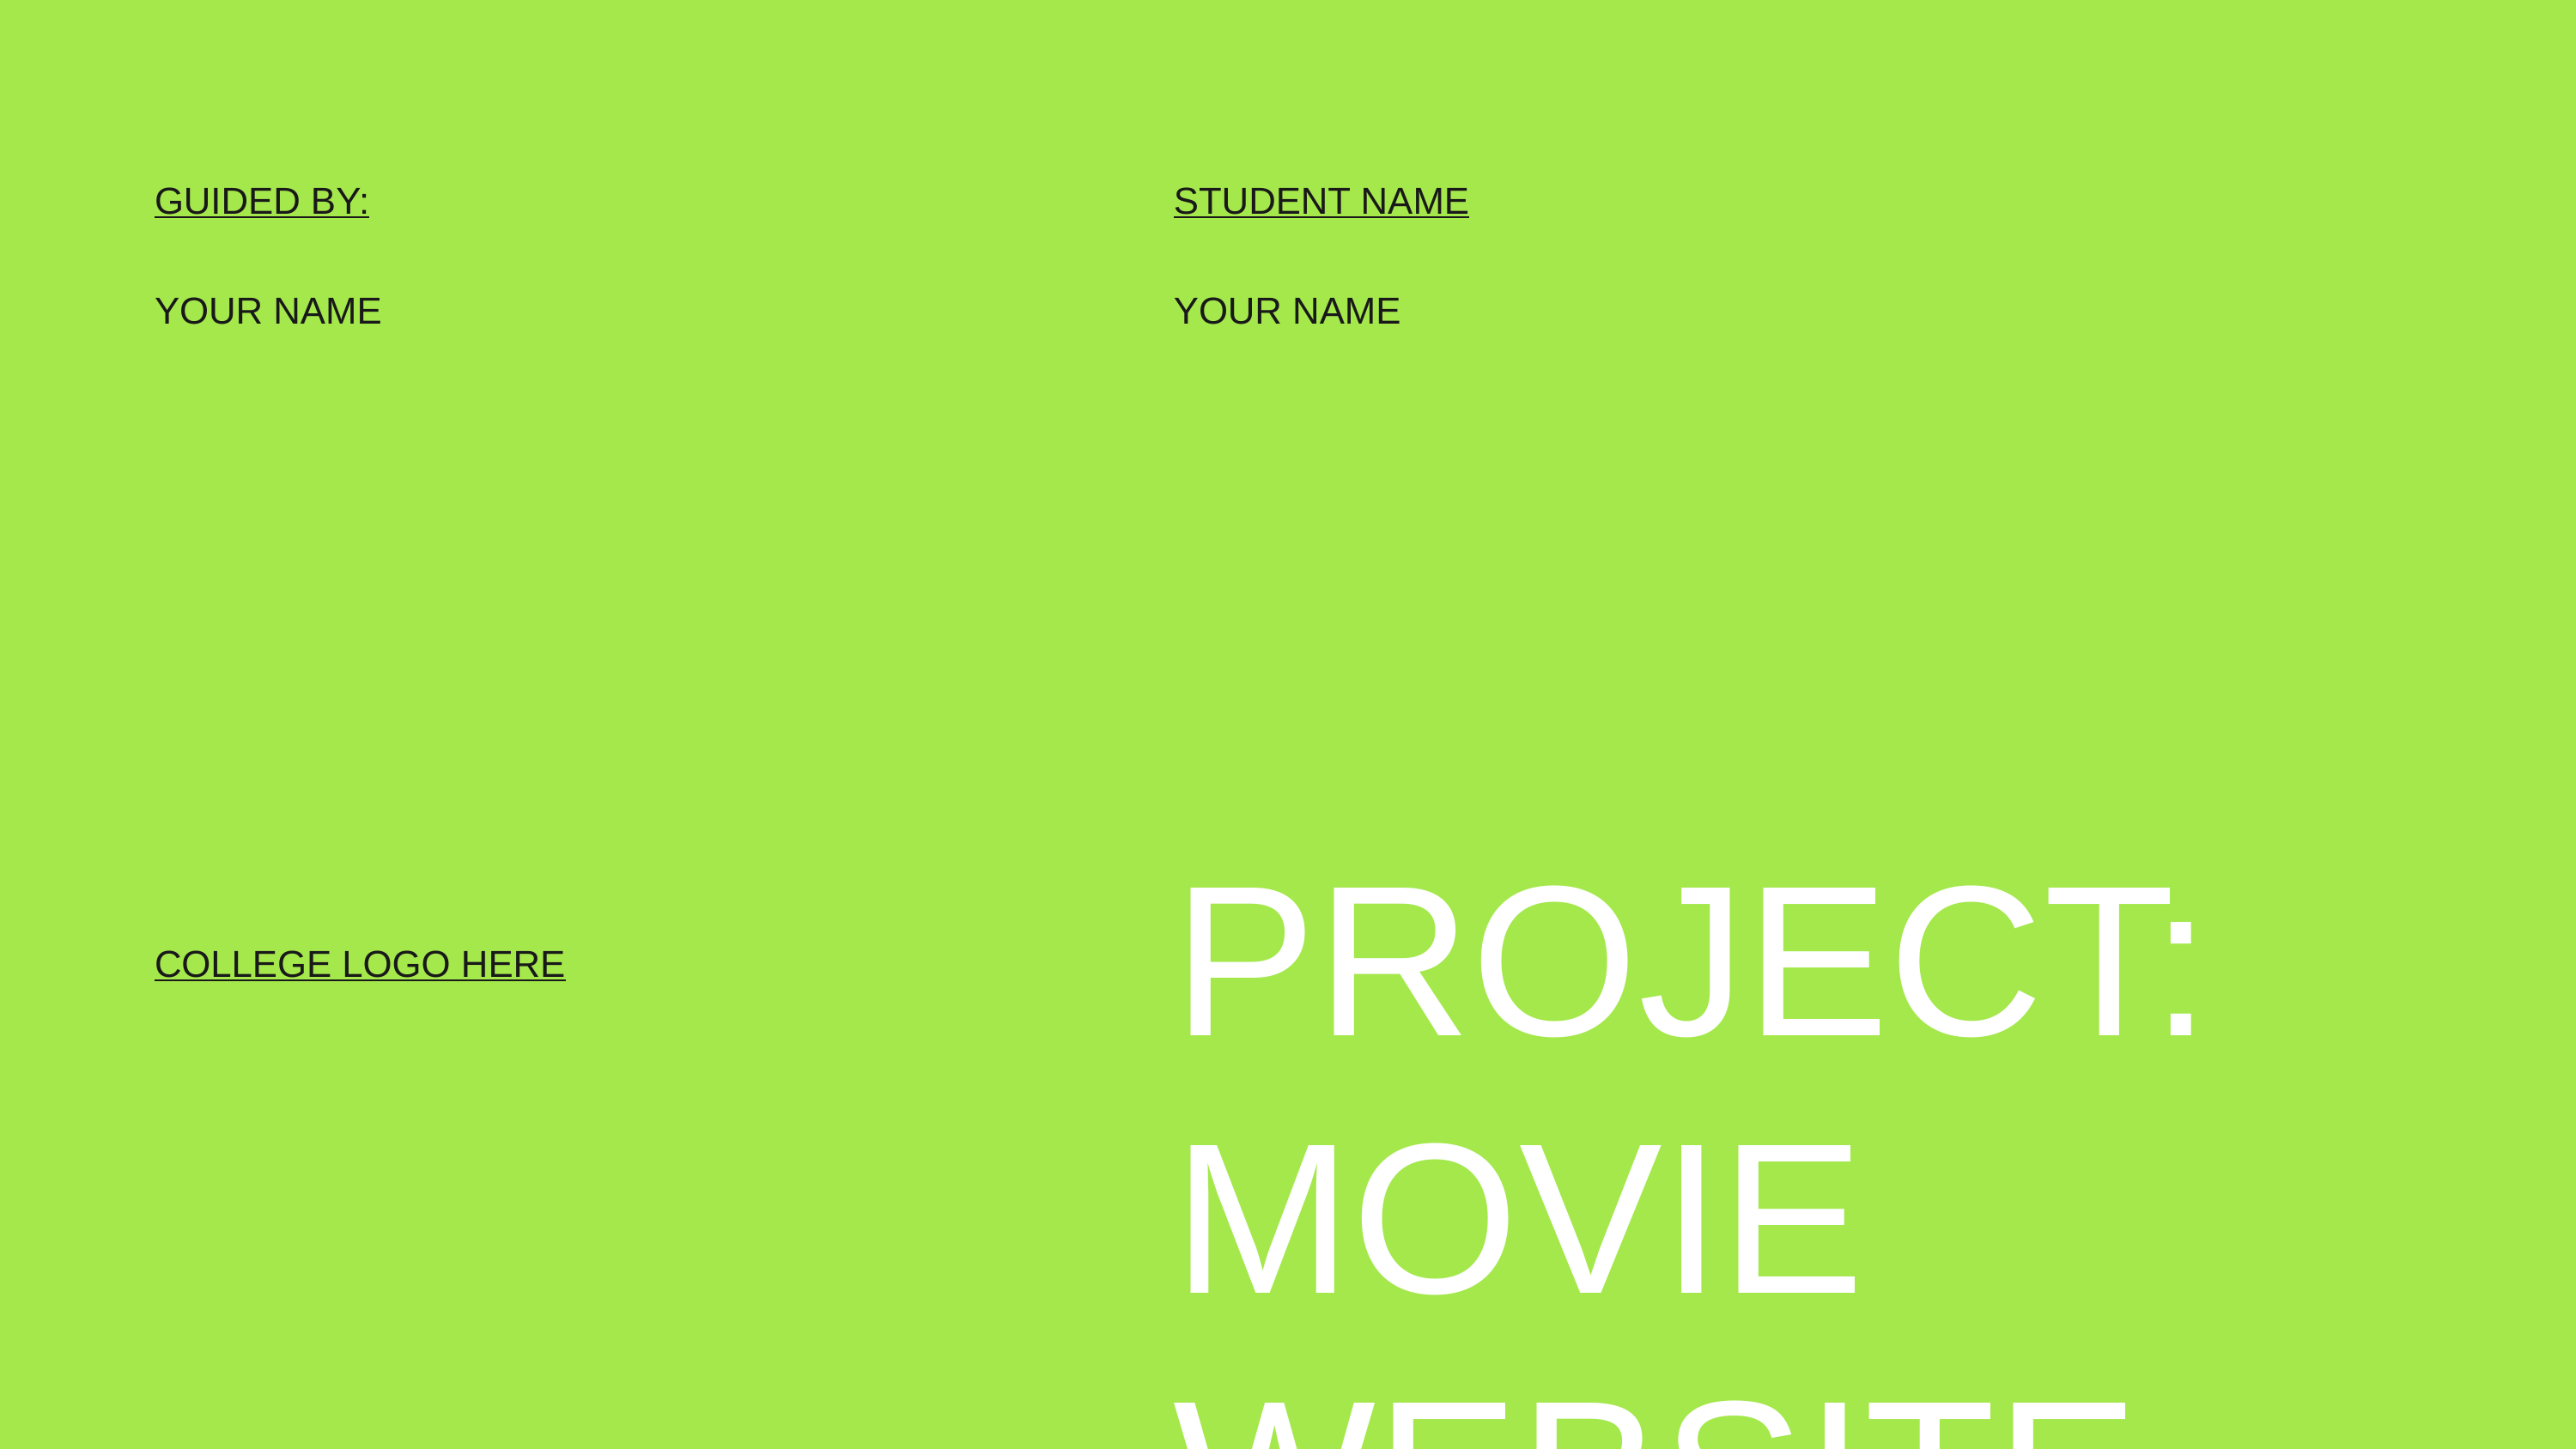

GUIDED BY:
STUDENT NAME
YOUR NAME
YOUR NAME
PROJECT: MOVIE WEBSITE
COLLEGE LOGO HERE